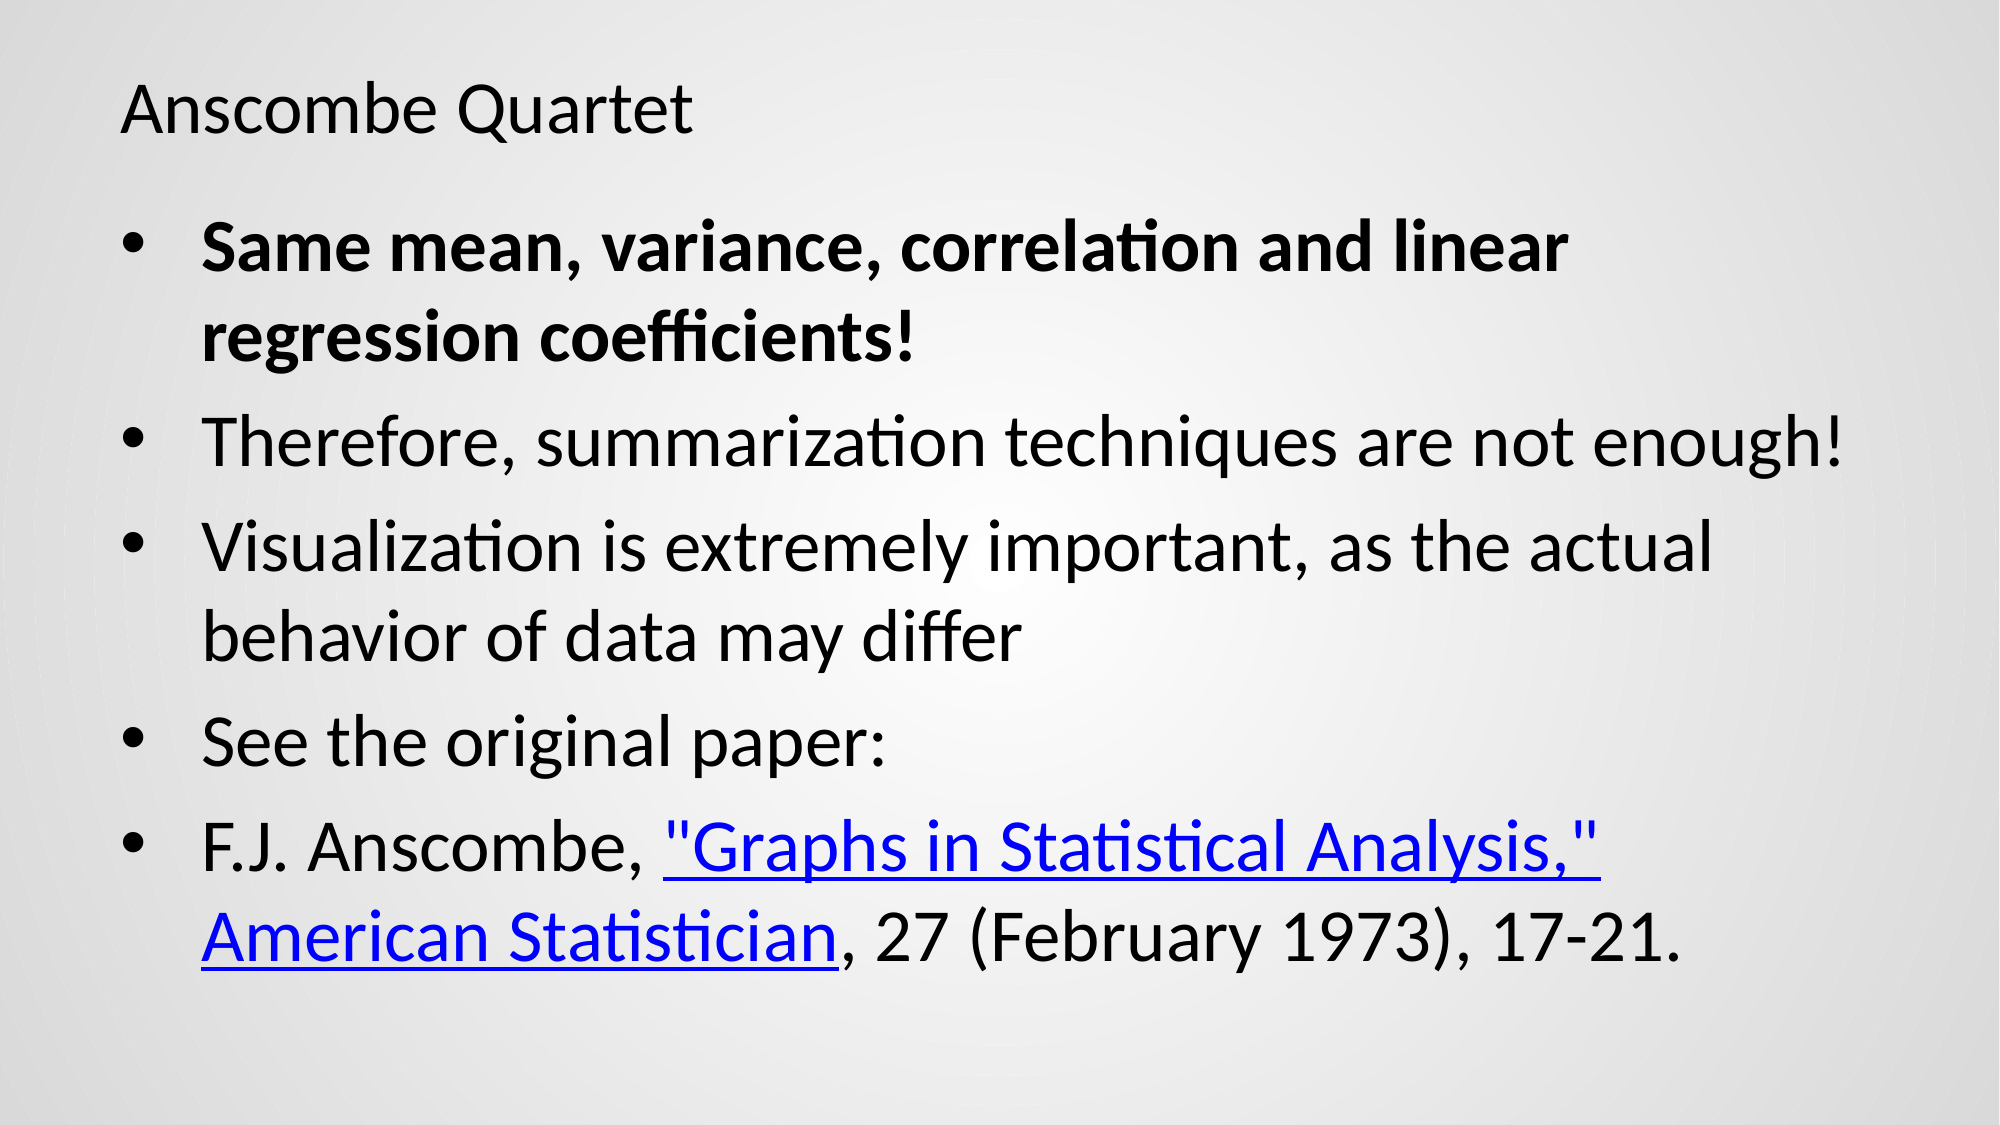

# Anscombe Quartet
Same mean, variance, correlation and linear regression coefficients!
Therefore, summarization techniques are not enough!
Visualization is extremely important, as the actual behavior of data may differ
See the original paper:
F.J. Anscombe, "Graphs in Statistical Analysis," American Statistician, 27 (February 1973), 17-21.